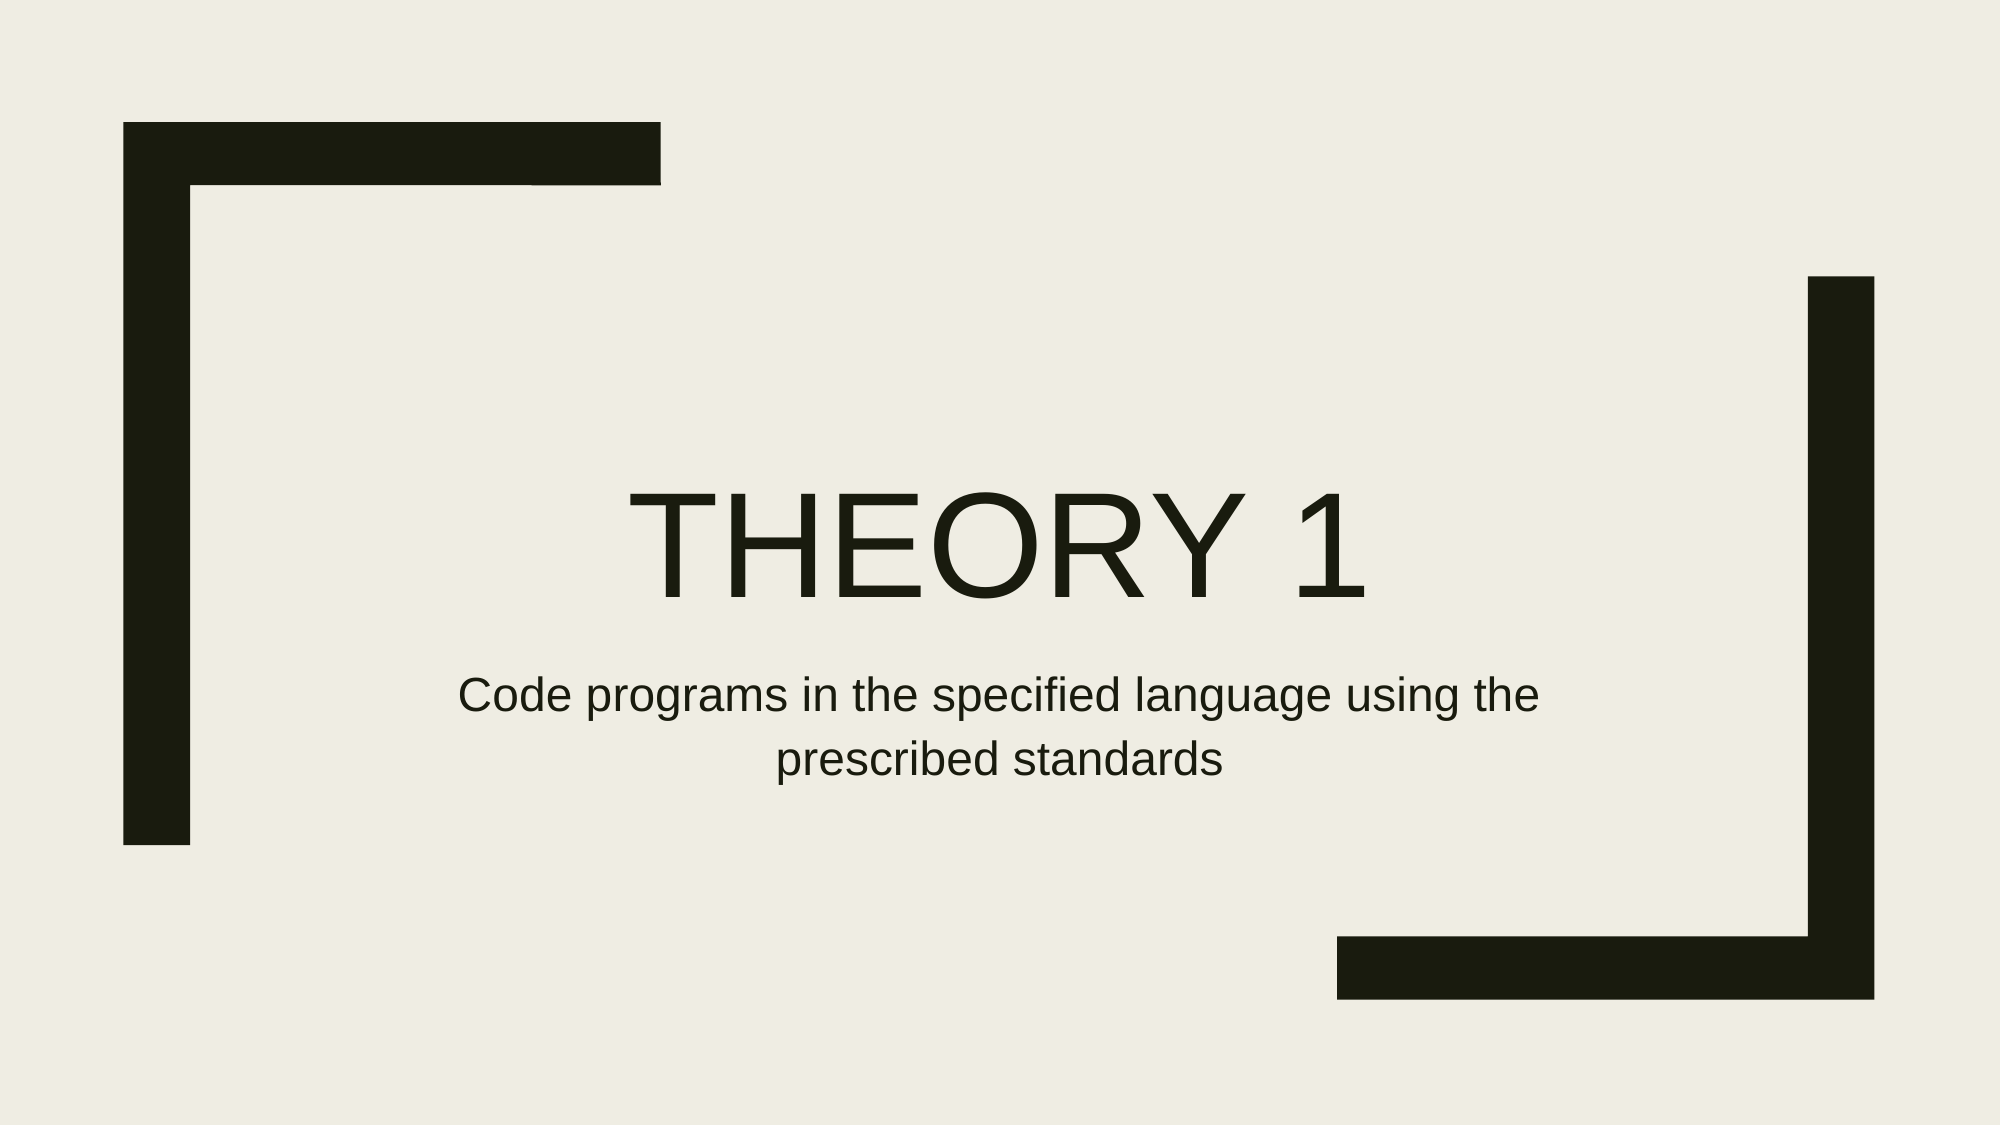

# Theory 1
Code programs in the specified language using the prescribed standards